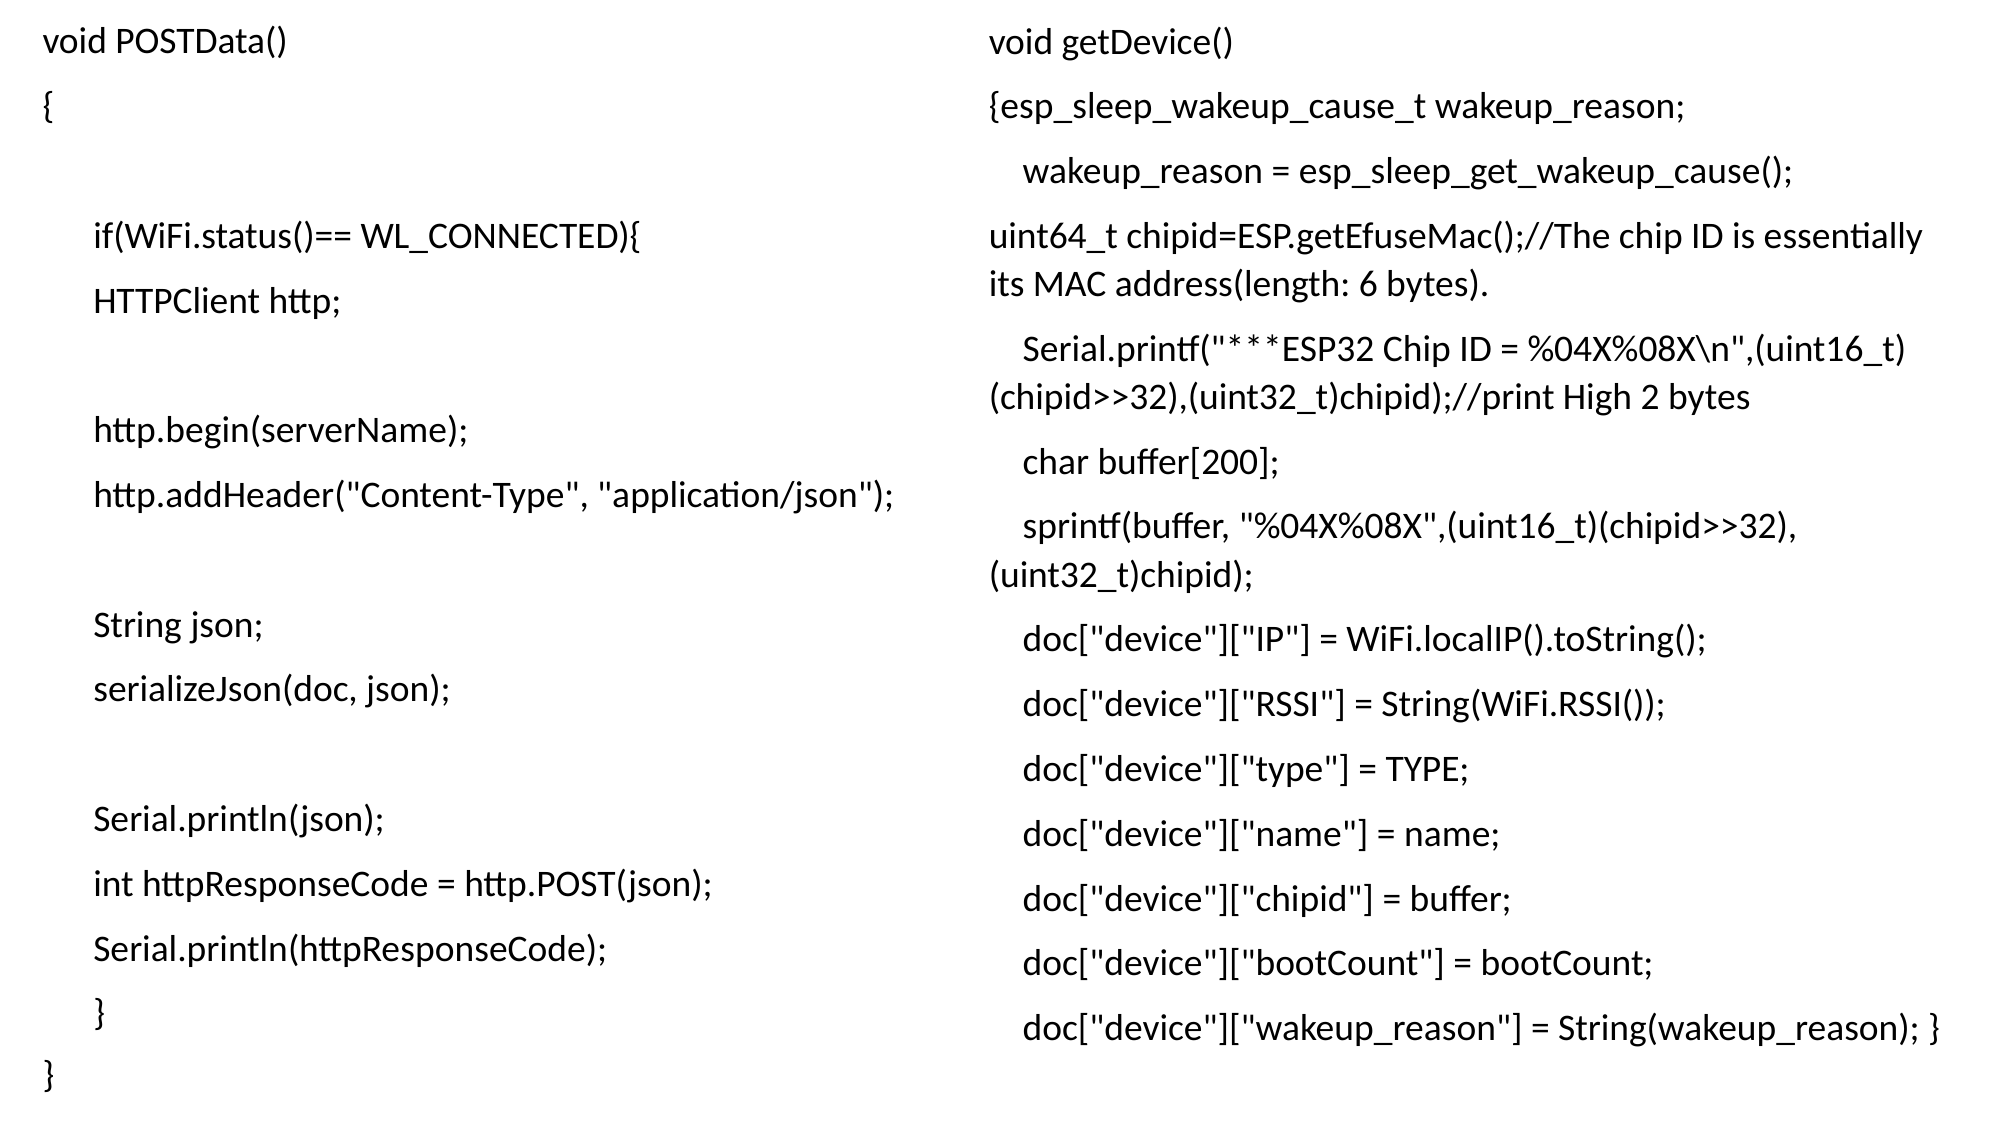

void POSTData()
{

      if(WiFi.status()== WL_CONNECTED){
      HTTPClient http;

      http.begin(serverName);
      http.addHeader("Content-Type", "application/json");

      String json;
      serializeJson(doc, json);

      Serial.println(json);
      int httpResponseCode = http.POST(json);
      Serial.println(httpResponseCode);
      }
}
void getDevice()
{esp_sleep_wakeup_cause_t wakeup_reason;
    wakeup_reason = esp_sleep_get_wakeup_cause();
uint64_t chipid=ESP.getEfuseMac();//The chip ID is essentially its MAC address(length: 6 bytes).
    Serial.printf("***ESP32 Chip ID = %04X%08X\n",(uint16_t)(chipid>>32),(uint32_t)chipid);//print High 2 bytes
    char buffer[200];
    sprintf(buffer, "%04X%08X",(uint16_t)(chipid>>32),(uint32_t)chipid);
    doc["device"]["IP"] = WiFi.localIP().toString();
    doc["device"]["RSSI"] = String(WiFi.RSSI());
    doc["device"]["type"] = TYPE;
    doc["device"]["name"] = name;
    doc["device"]["chipid"] = buffer;
    doc["device"]["bootCount"] = bootCount;
    doc["device"]["wakeup_reason"] = String(wakeup_reason); }